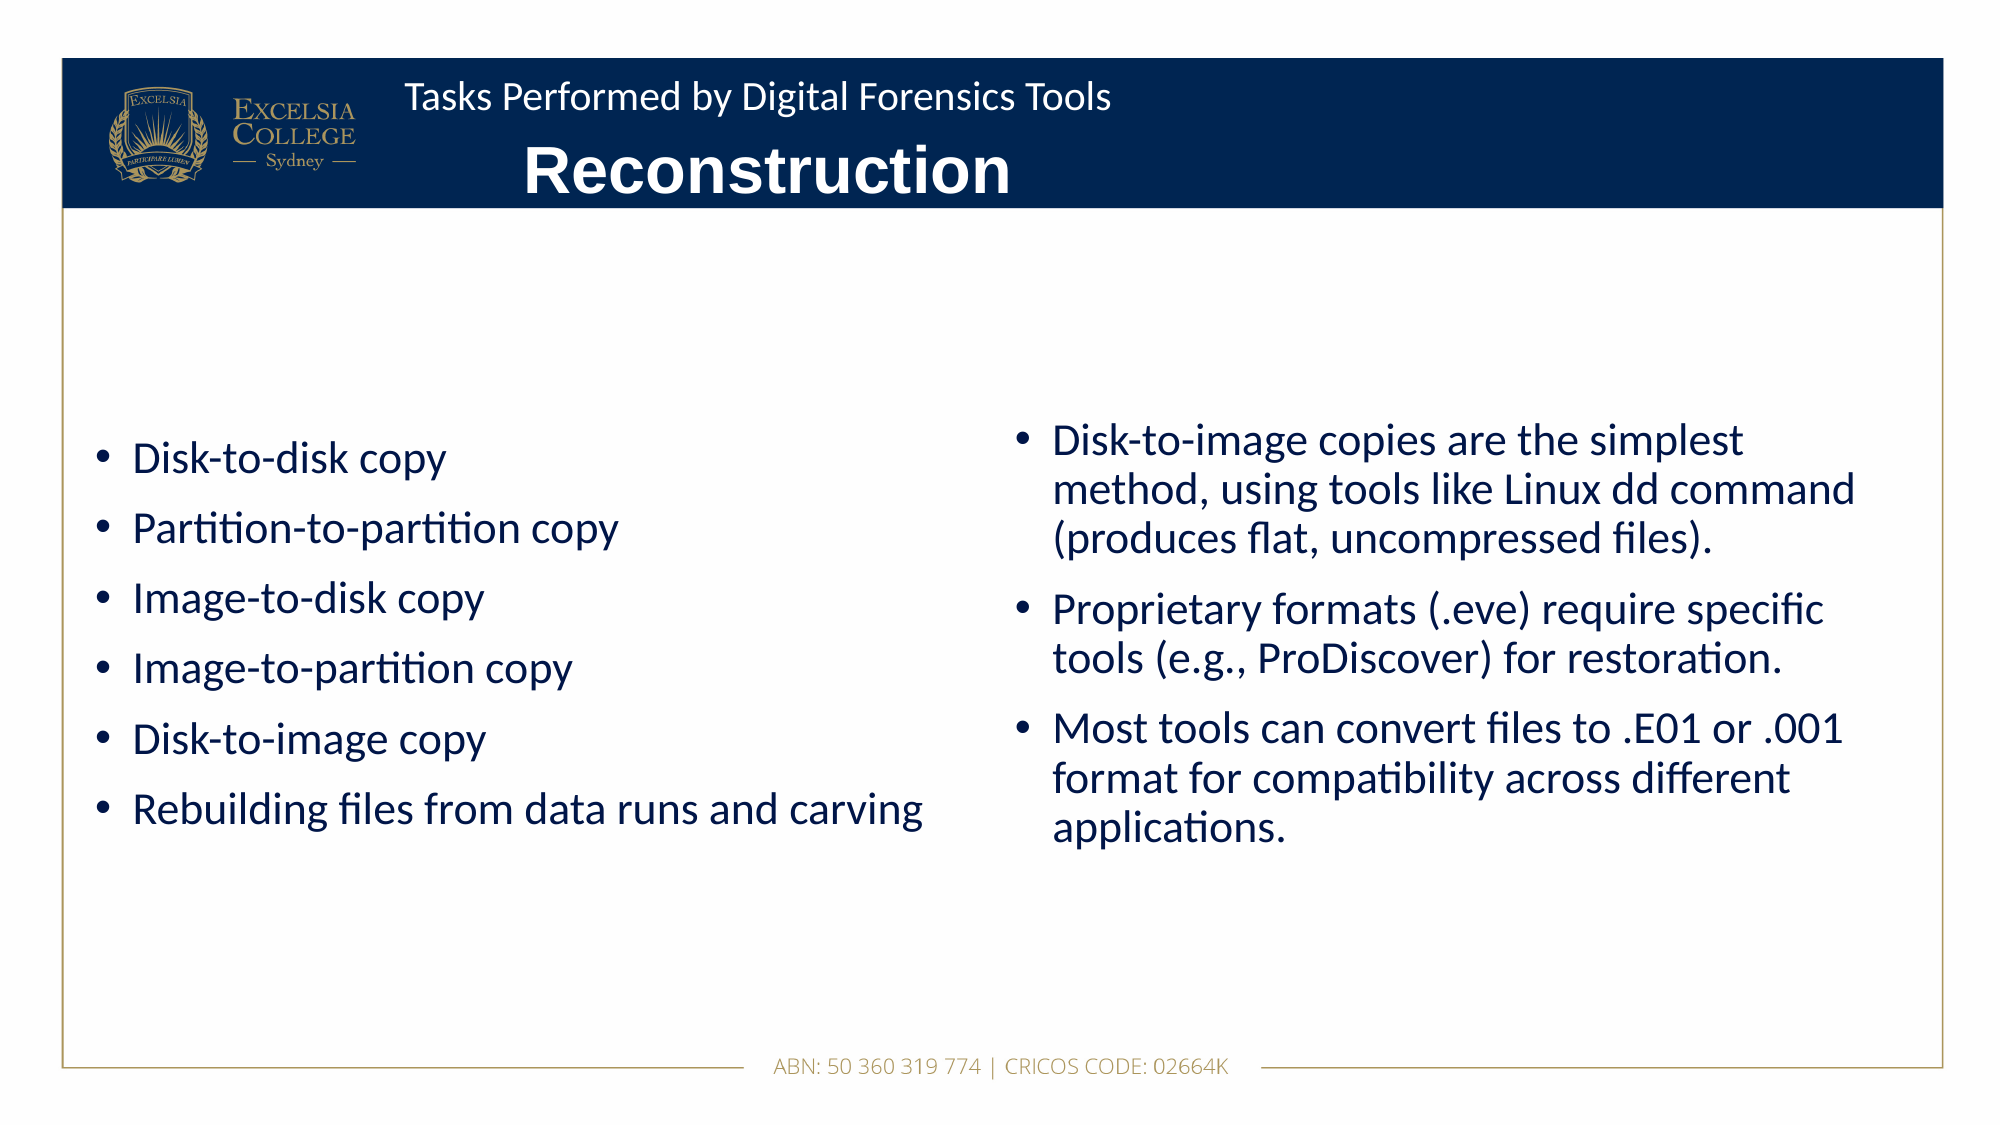

# Tasks Performed by Digital Forensics Tools
Reconstruction
Disk-to-disk copy
Partition-to-partition copy
Image-to-disk copy
Image-to-partition copy
Disk-to-image copy
Rebuilding files from data runs and carving
Disk-to-image copies are the simplest method, using tools like Linux dd command (produces flat, uncompressed files).
Proprietary formats (.eve) require specific tools (e.g., ProDiscover) for restoration.
Most tools can convert files to .E01 or .001 format for compatibility across different applications.